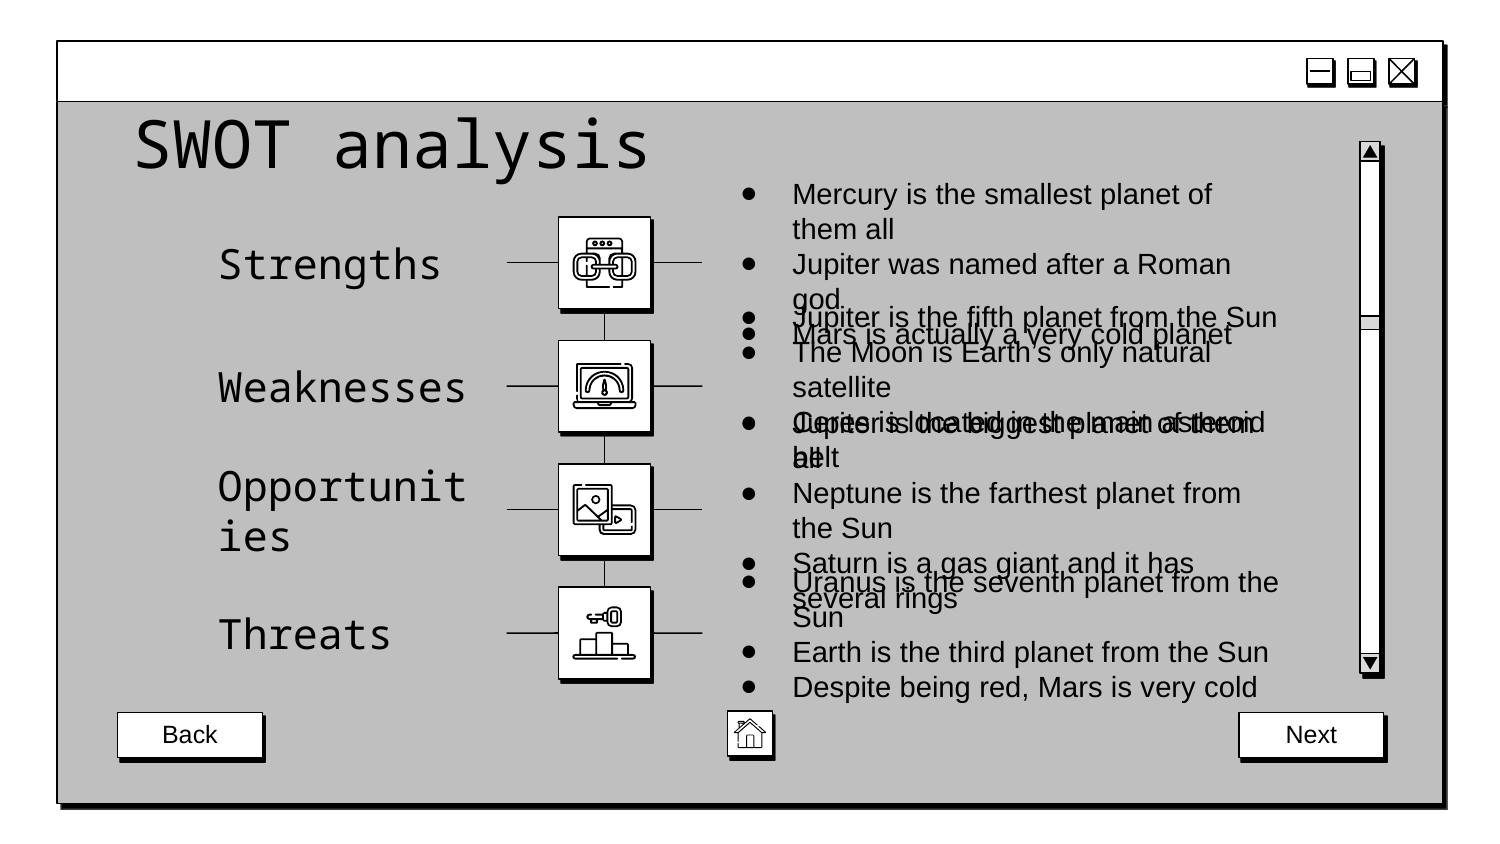

# SWOT analysis

Strengths
Mercury is the smallest planet of them all
Jupiter was named after a Roman god
Mars is actually a very cold planet

Weaknesses
Jupiter is the fifth planet from the Sun
The Moon is Earth’s only natural satellite
Ceres is located in the main asteroid belt

Opportunities
Jupiter is the biggest planet of them all
Neptune is the farthest planet from the Sun
Saturn is a gas giant and it has several rings

Threats
Uranus is the seventh planet from the Sun
Earth is the third planet from the Sun
Despite being red, Mars is very cold

Back
Next